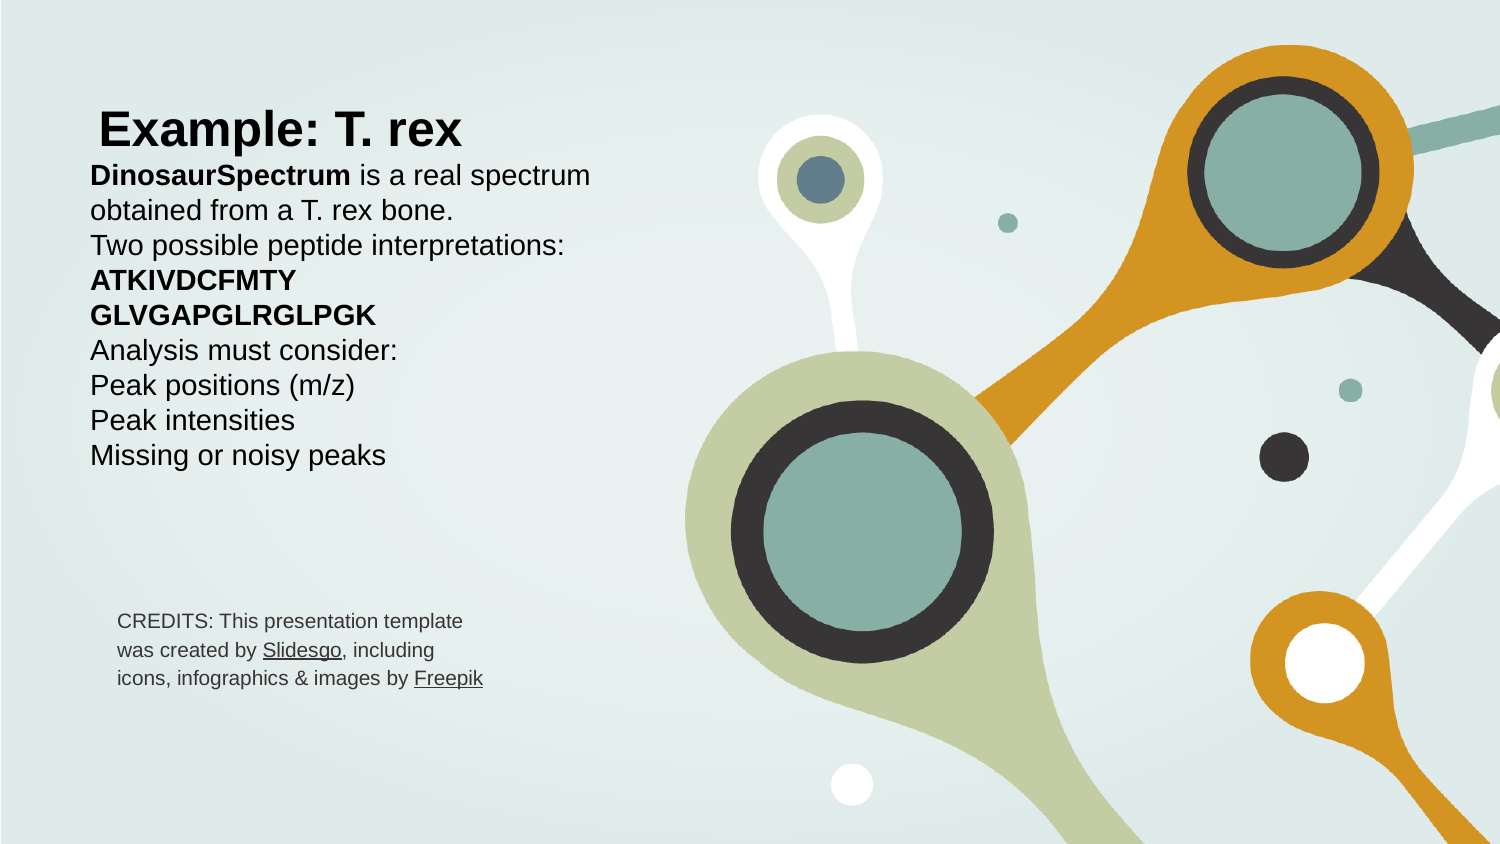

Example: T. rex
DinosaurSpectrum is a real spectrum obtained from a T. rex bone.
Two possible peptide interpretations:
ATKIVDCFMTY
GLVGAPGLRGLPGK
Analysis must consider:
Peak positions (m/z)
Peak intensities
Missing or noisy peaks